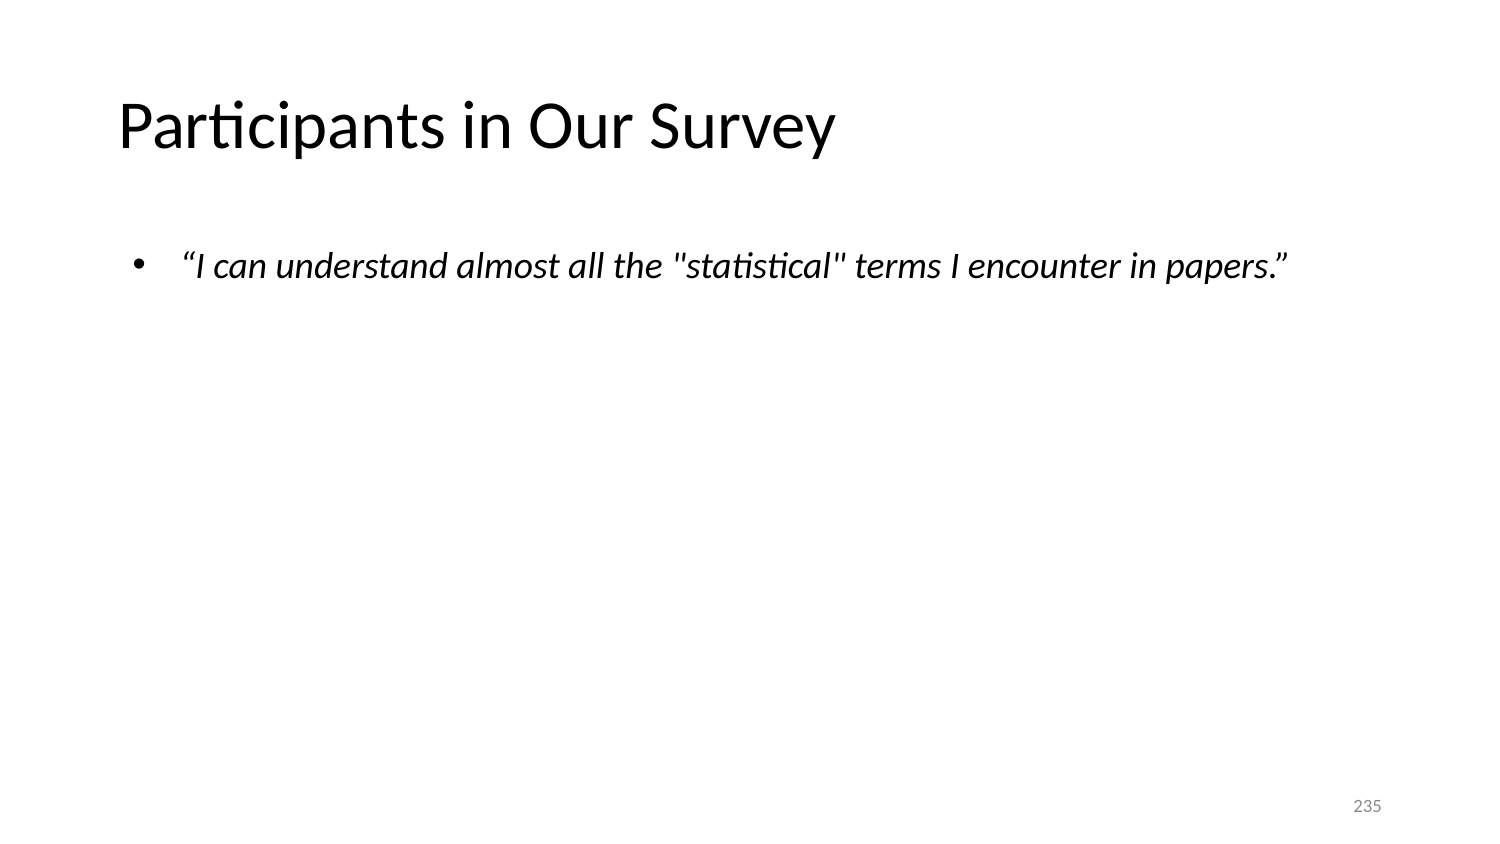

# Participants in Our Survey

“I can understand almost all the "statistical" terms I encounter in papers.”
235